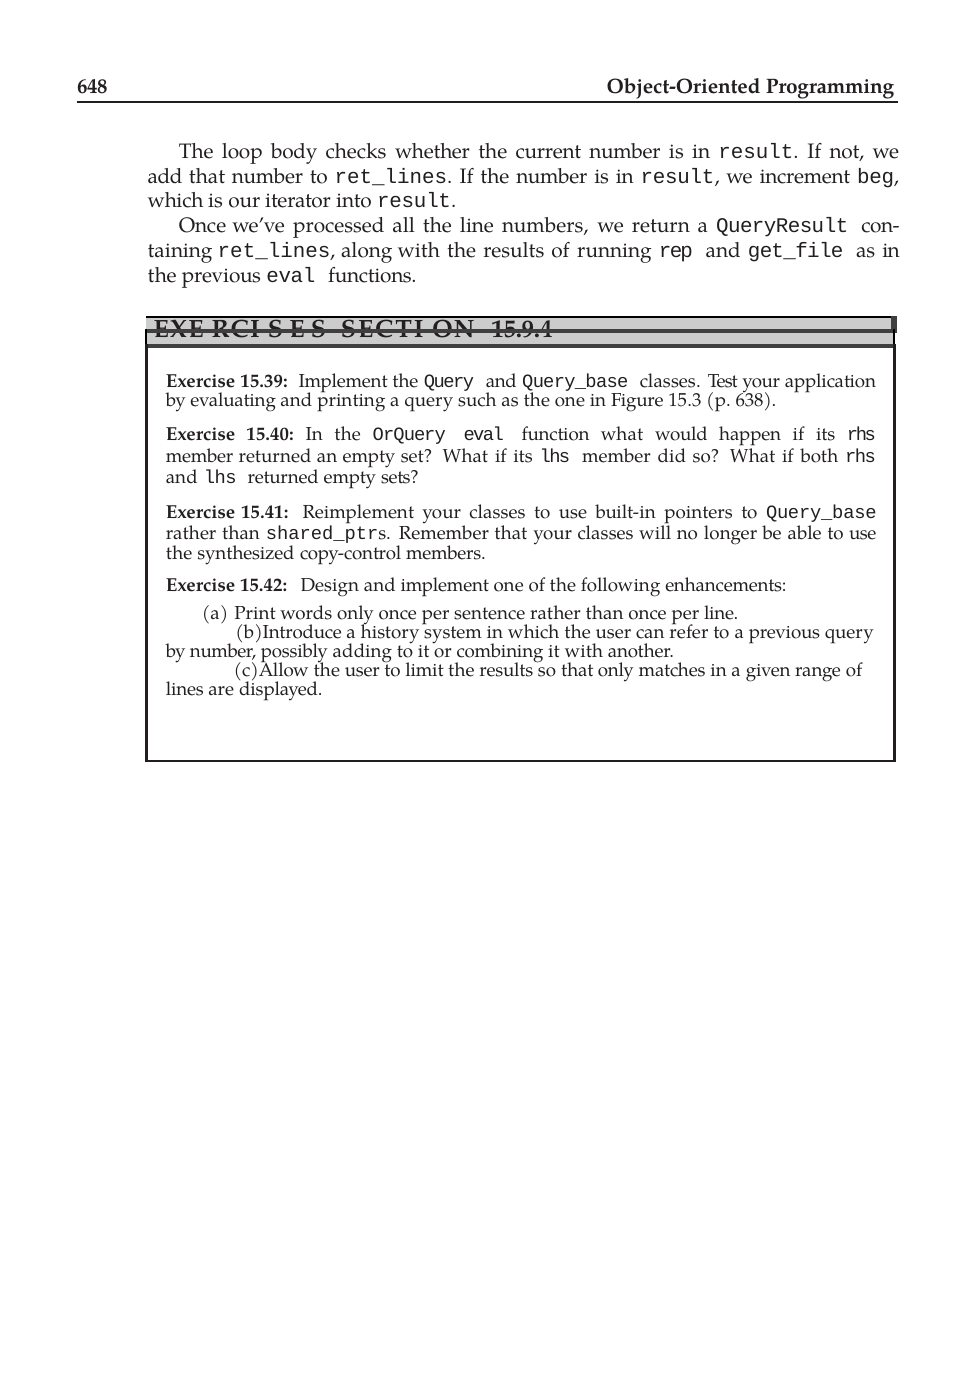

648
Object-Oriented Programming

The loop body checks whether the current number is in result. If not, we add that number to ret_lines. If the number is in result, we increment beg, which is our iterator into result.
Once we’ve processed all the line numbers, we return a QueryResult con- taining ret_lines, along with the results of running rep and get_file as in the previous eval functions.
|  |
| --- |
| Exe rci s e s Secti on 15.9.4 |
| Exercise 15.39: Implement the Query and Query\_base classes. Test your application by evaluating and printing a query such as the one in Figure 15.3 (p. 638). Exercise 15.40: In the OrQuery eval function what would happen if its rhs member returned an empty set? What if its lhs member did so? What if both rhs and lhs returned empty sets? Exercise 15.41: Reimplement your classes to use built-in pointers to Query\_base rather than shared\_ptrs. Remember that your classes will no longer be able to use the synthesized copy-control members. Exercise 15.42: Design and implement one of the following enhancements: Print words only once per sentence rather than once per line. Introduce a history system in which the user can refer to a previous query by number, possibly adding to it or combining it with another. Allow the user to limit the results so that only matches in a given range of lines are displayed. |